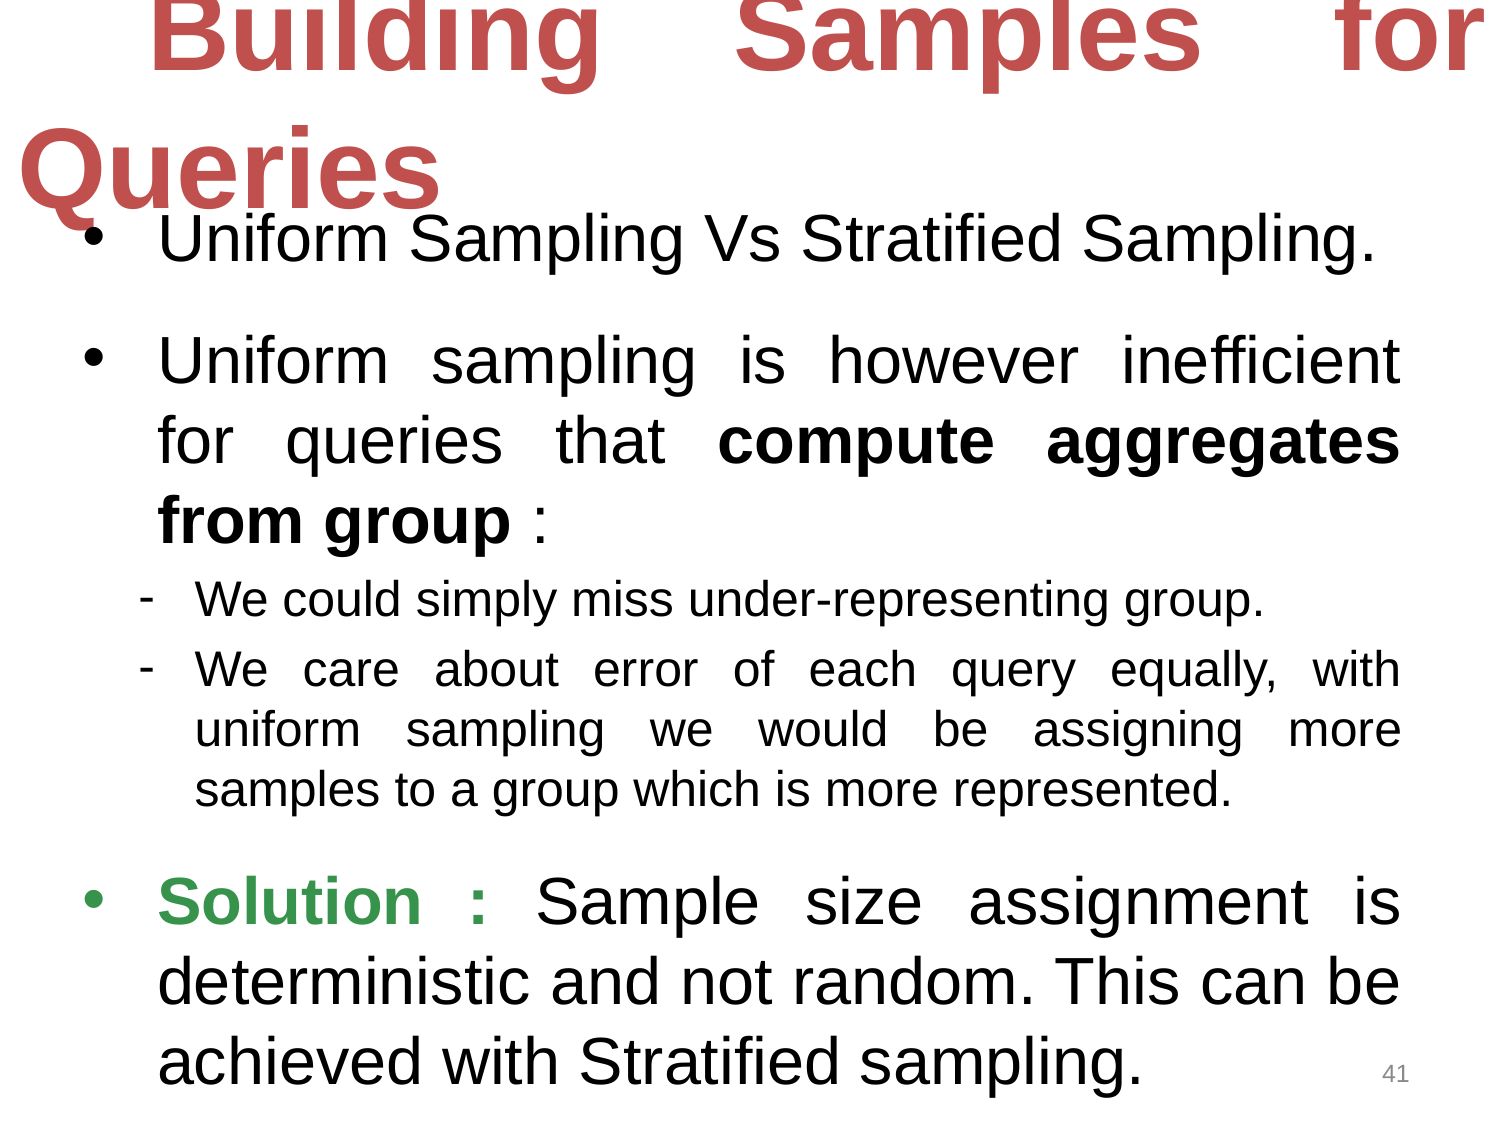

# Building Samples for Queries
Uniform Sampling Vs Stratified Sampling.
Uniform sampling is however inefficient for queries that compute aggregates from group :
We could simply miss under-representing group.
We care about error of each query equally, with uniform sampling we would be assigning more samples to a group which is more represented.
Solution : Sample size assignment is deterministic and not random. This can be achieved with Stratified sampling.
41